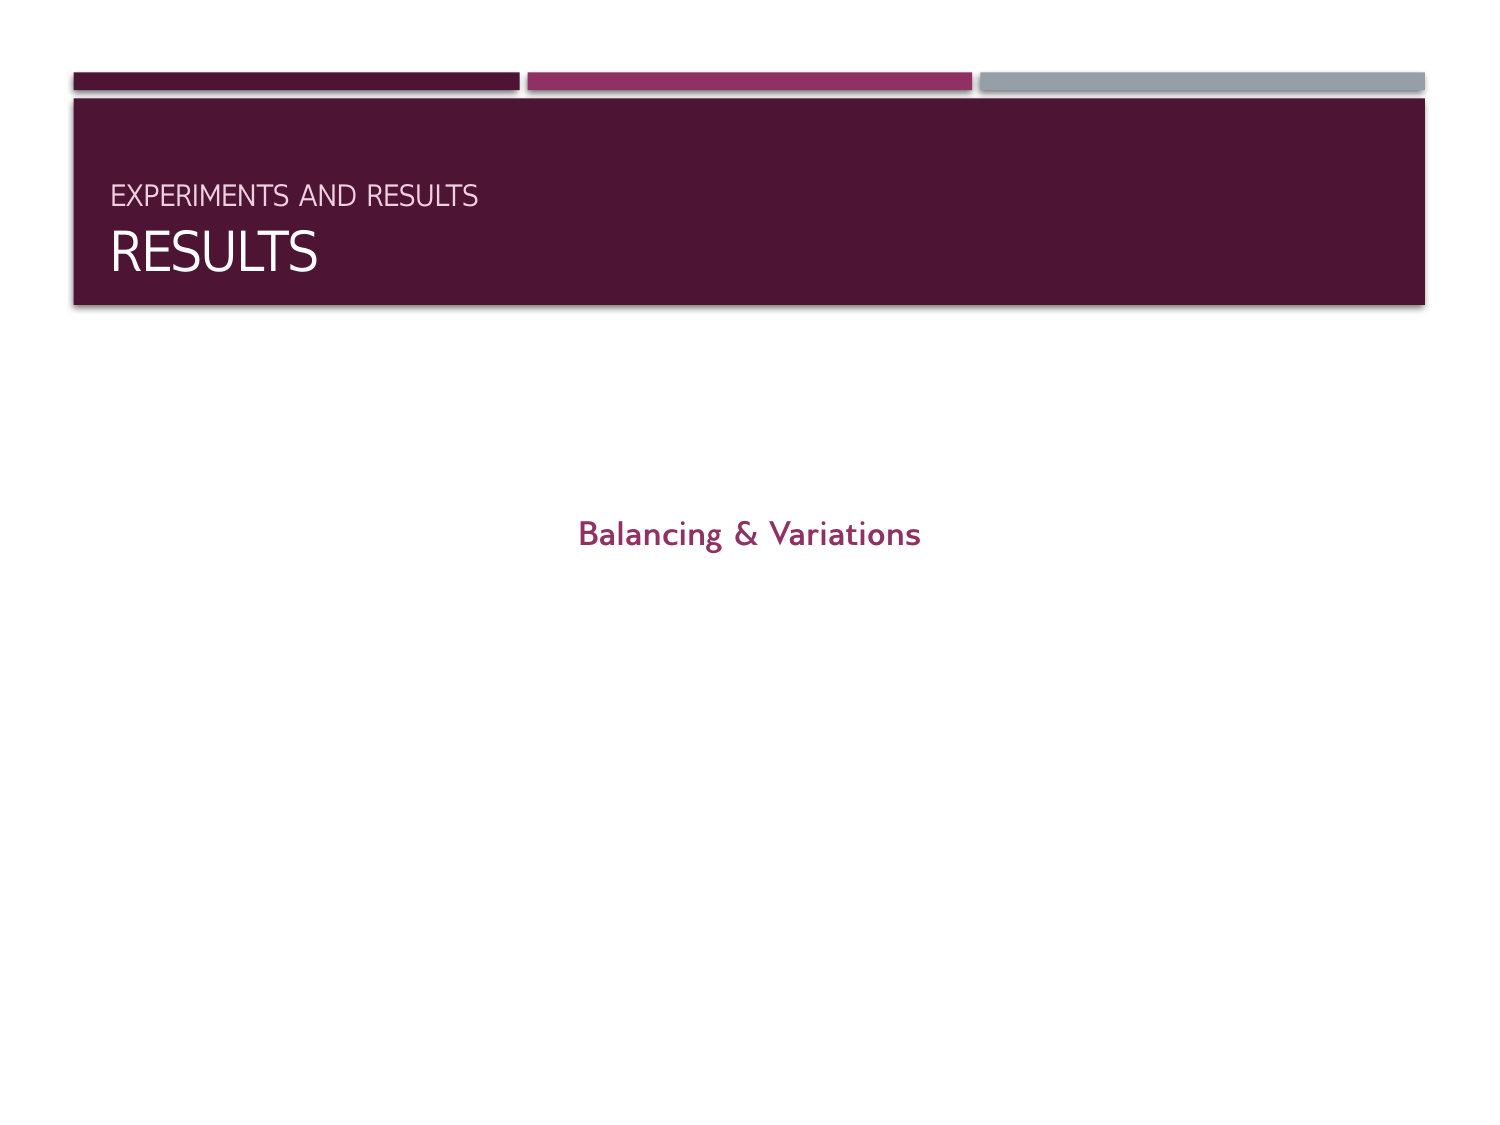

# Experiments and Results Results
Balancing & Variations